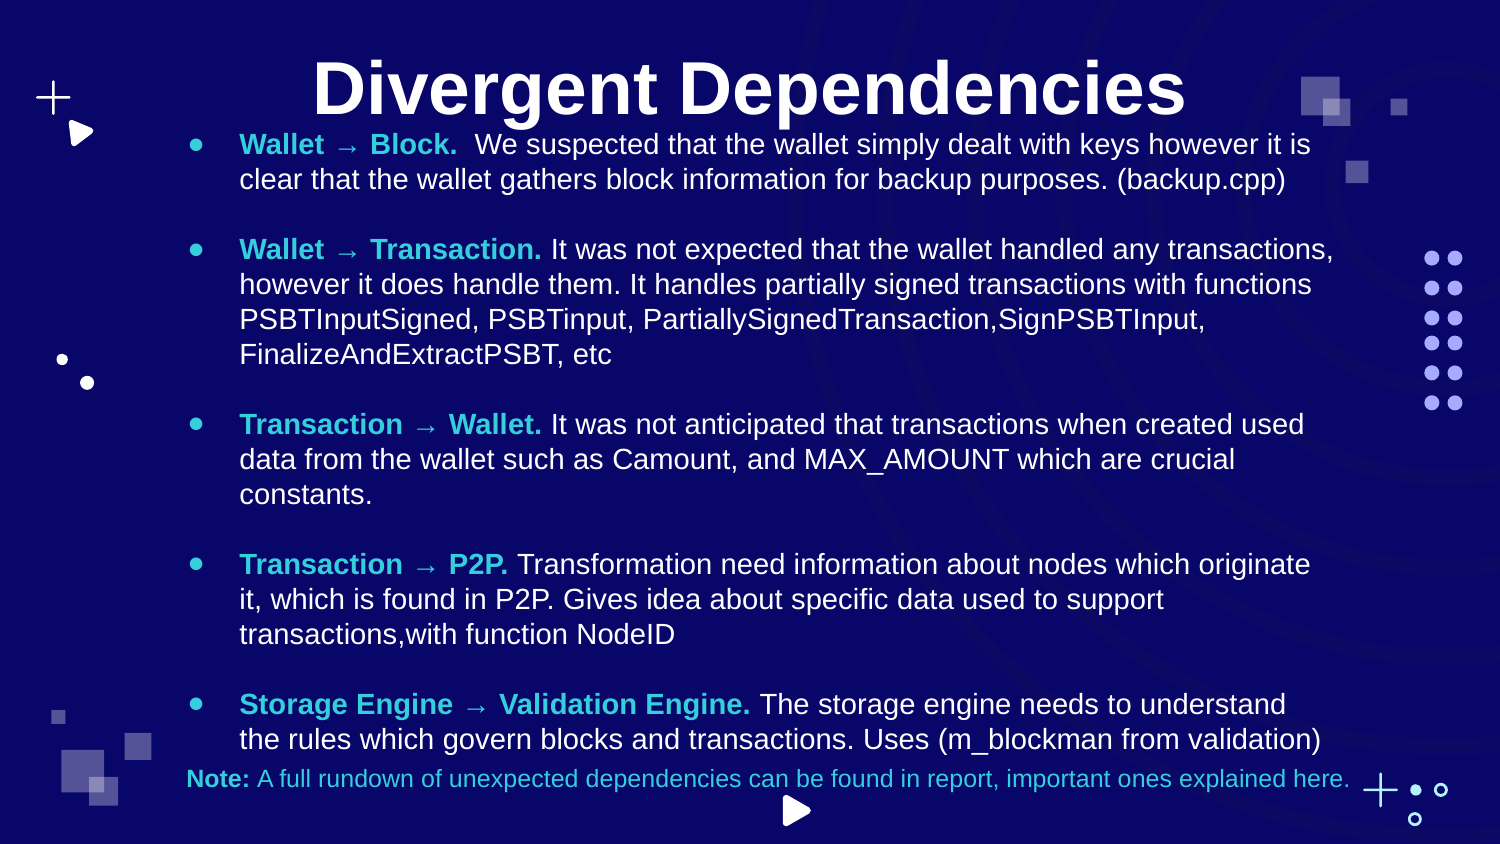

Divergent Dependencies
Wallet → Block.  We suspected that the wallet simply dealt with keys however it is clear that the wallet gathers block information for backup purposes. (backup.cpp)

Wallet → Transaction. It was not expected that the wallet handled any transactions, however it does handle them. It handles partially signed transactions with functions PSBTInputSigned, PSBTinput, PartiallySignedTransaction,SignPSBTInput, FinalizeAndExtractPSBT, etc

Transaction → Wallet. It was not anticipated that transactions when created used data from the wallet such as Camount, and MAX_AMOUNT which are crucial constants.

Transaction → P2P. Transformation need information about nodes which originate it, which is found in P2P. Gives idea about specific data used to support transactions,with function NodeID

Storage Engine → Validation Engine. The storage engine needs to understand the rules which govern blocks and transactions. Uses (m_blockman from validation)

 Note: A full rundown of unexpected dependencies can be found in report, important ones explained here.